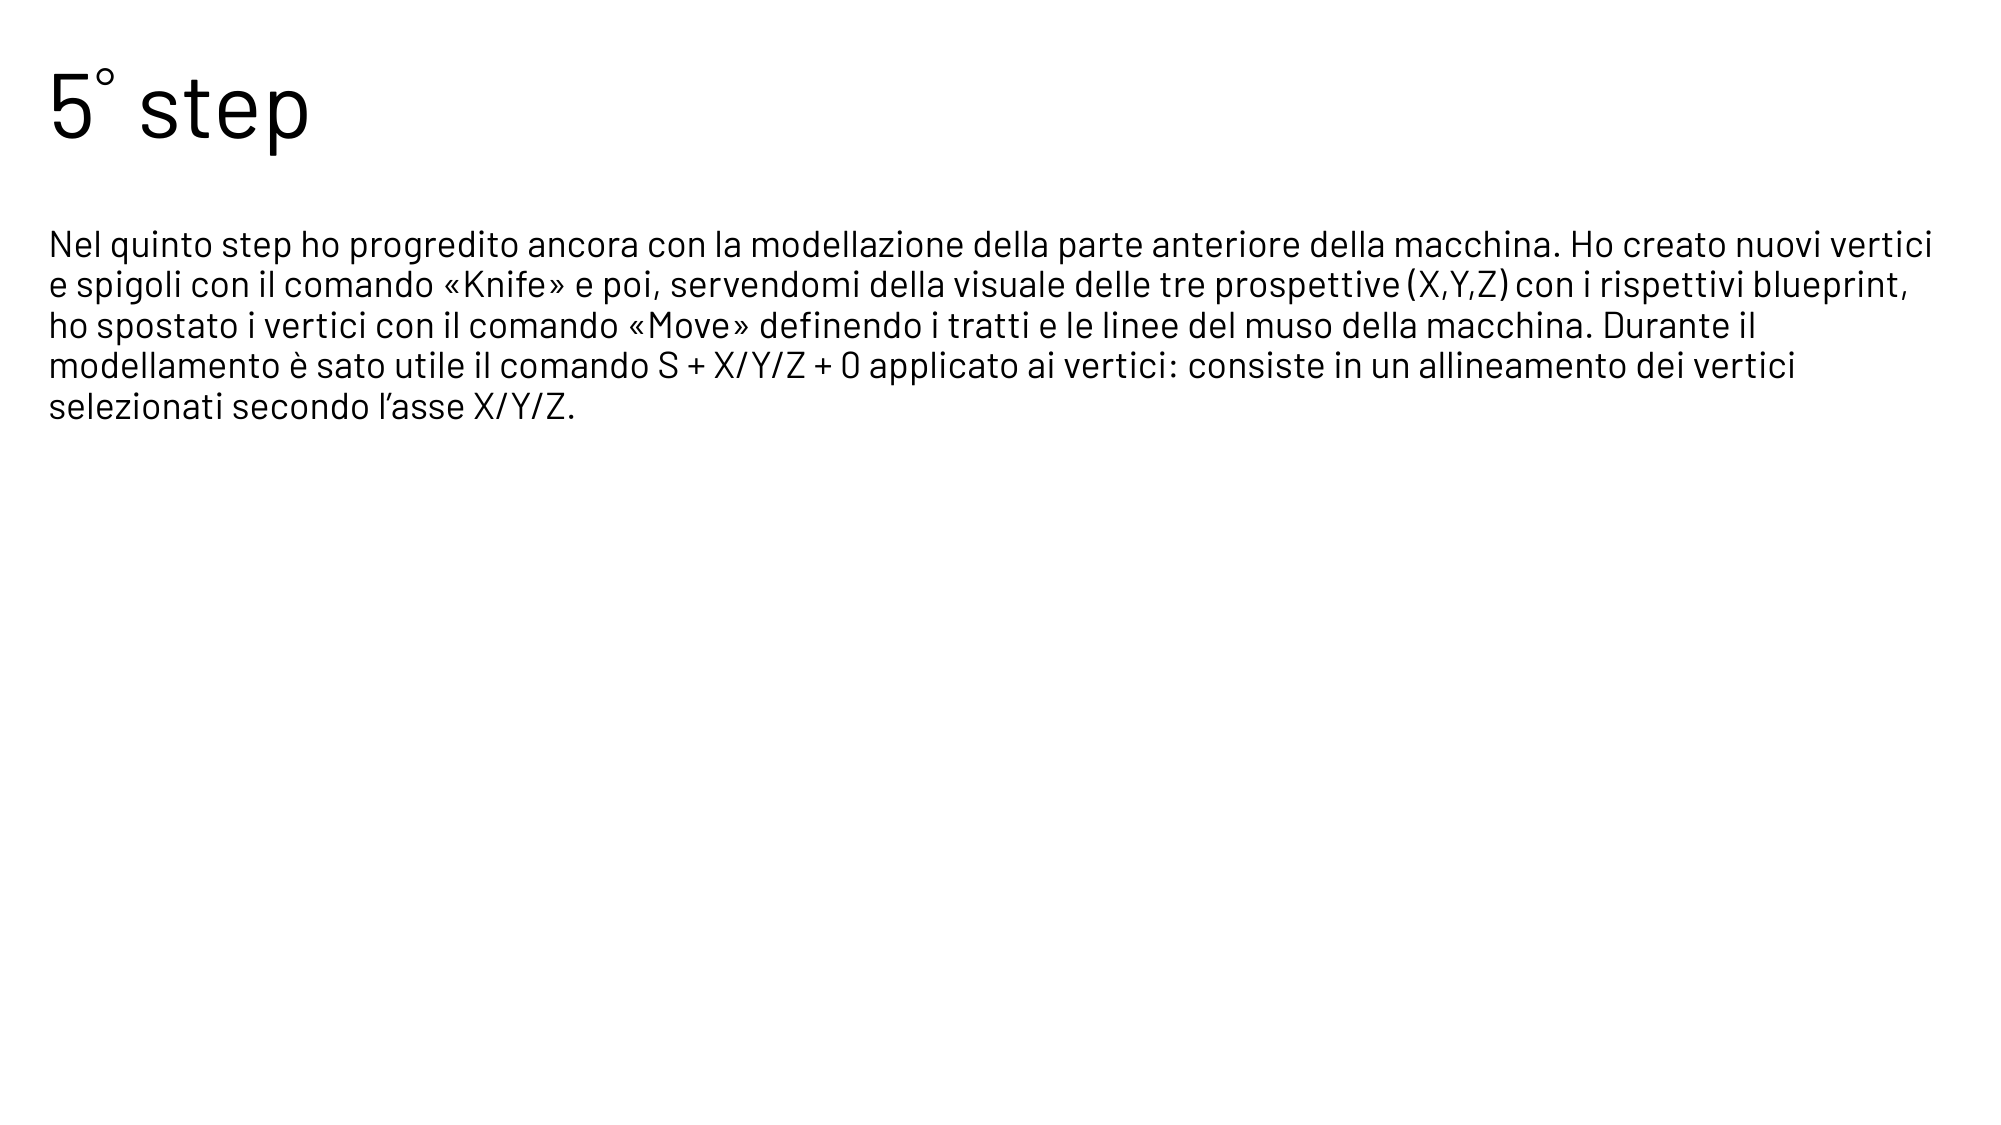

# 5°  step
Nel quinto step ho progredito ancora con la modellazione della parte anteriore della macchina. Ho creato nuovi vertici e spigoli con il comando «Knife» e poi, servendomi della visuale delle tre prospettive (X,Y,Z) con i rispettivi blueprint, ho spostato i vertici con il comando «Move» definendo i tratti e le linee del muso della macchina. Durante il modellamento è sato utile il comando S + X/Y/Z + 0 applicato ai vertici: consiste in un allineamento dei vertici selezionati secondo l’asse X/Y/Z.